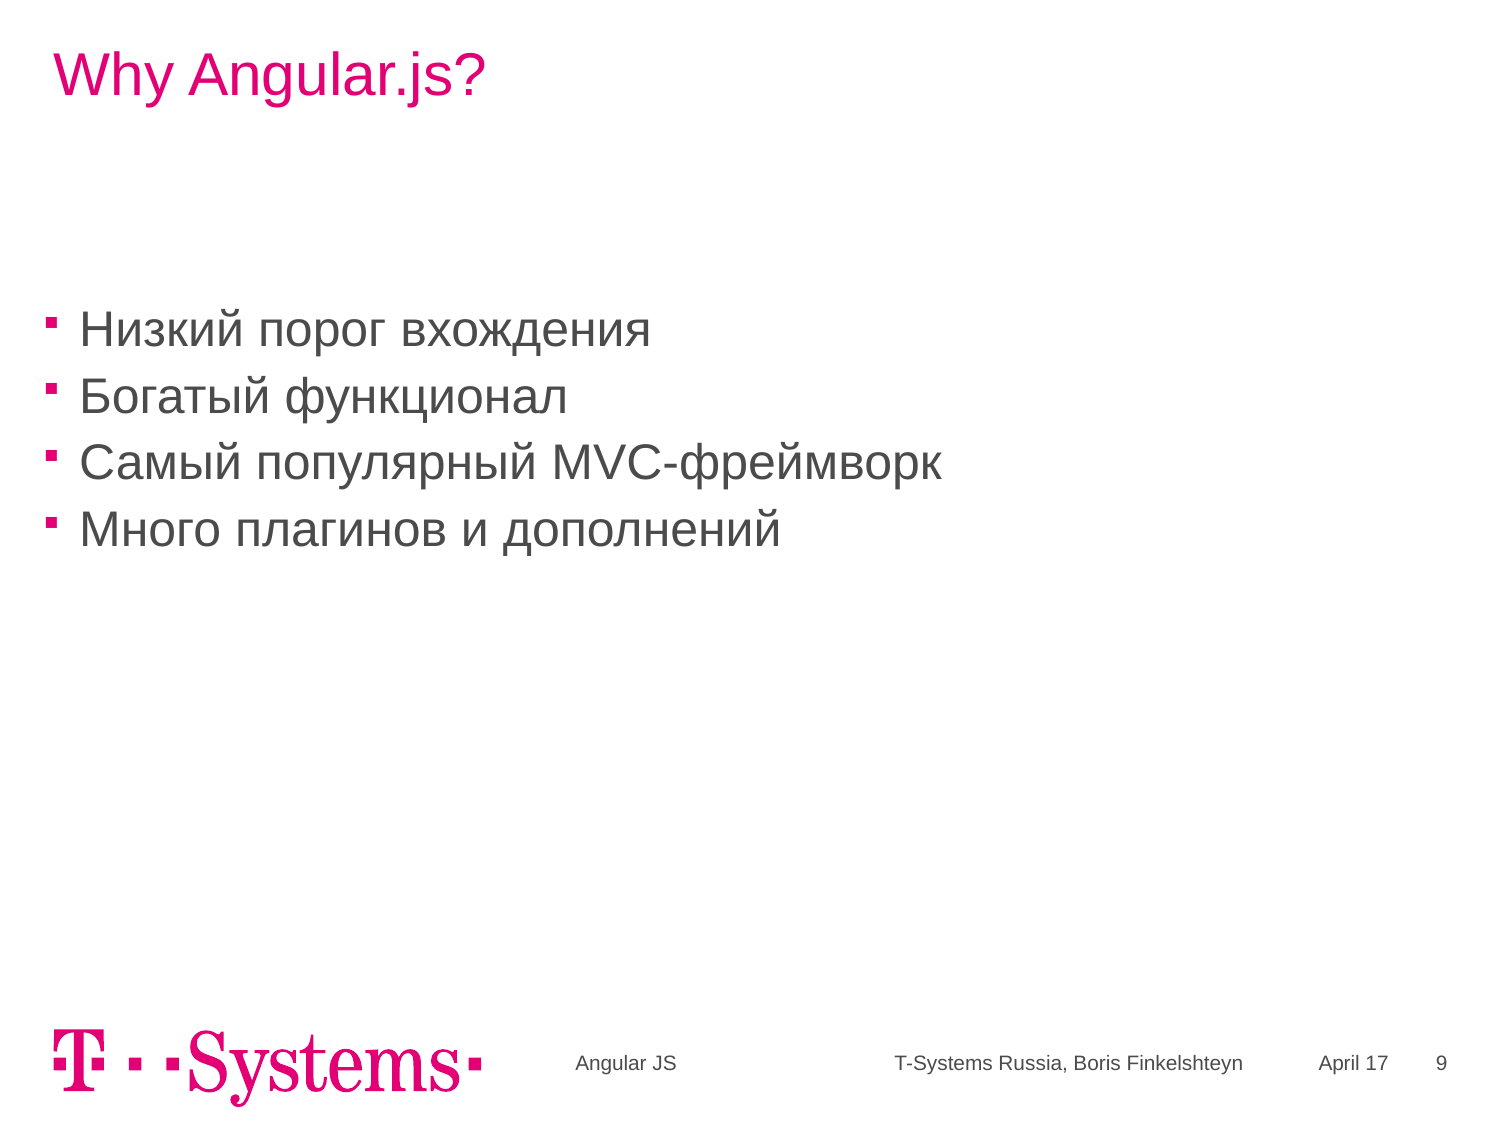

# Why Angular.js?
Низкий порог вхождения
Богатый функционал
Самый популярный MVC-фреймворк
Много плагинов и дополнений
Angular JS                                      T-Systems Russia, Boris Finkelshteyn
April 17
9